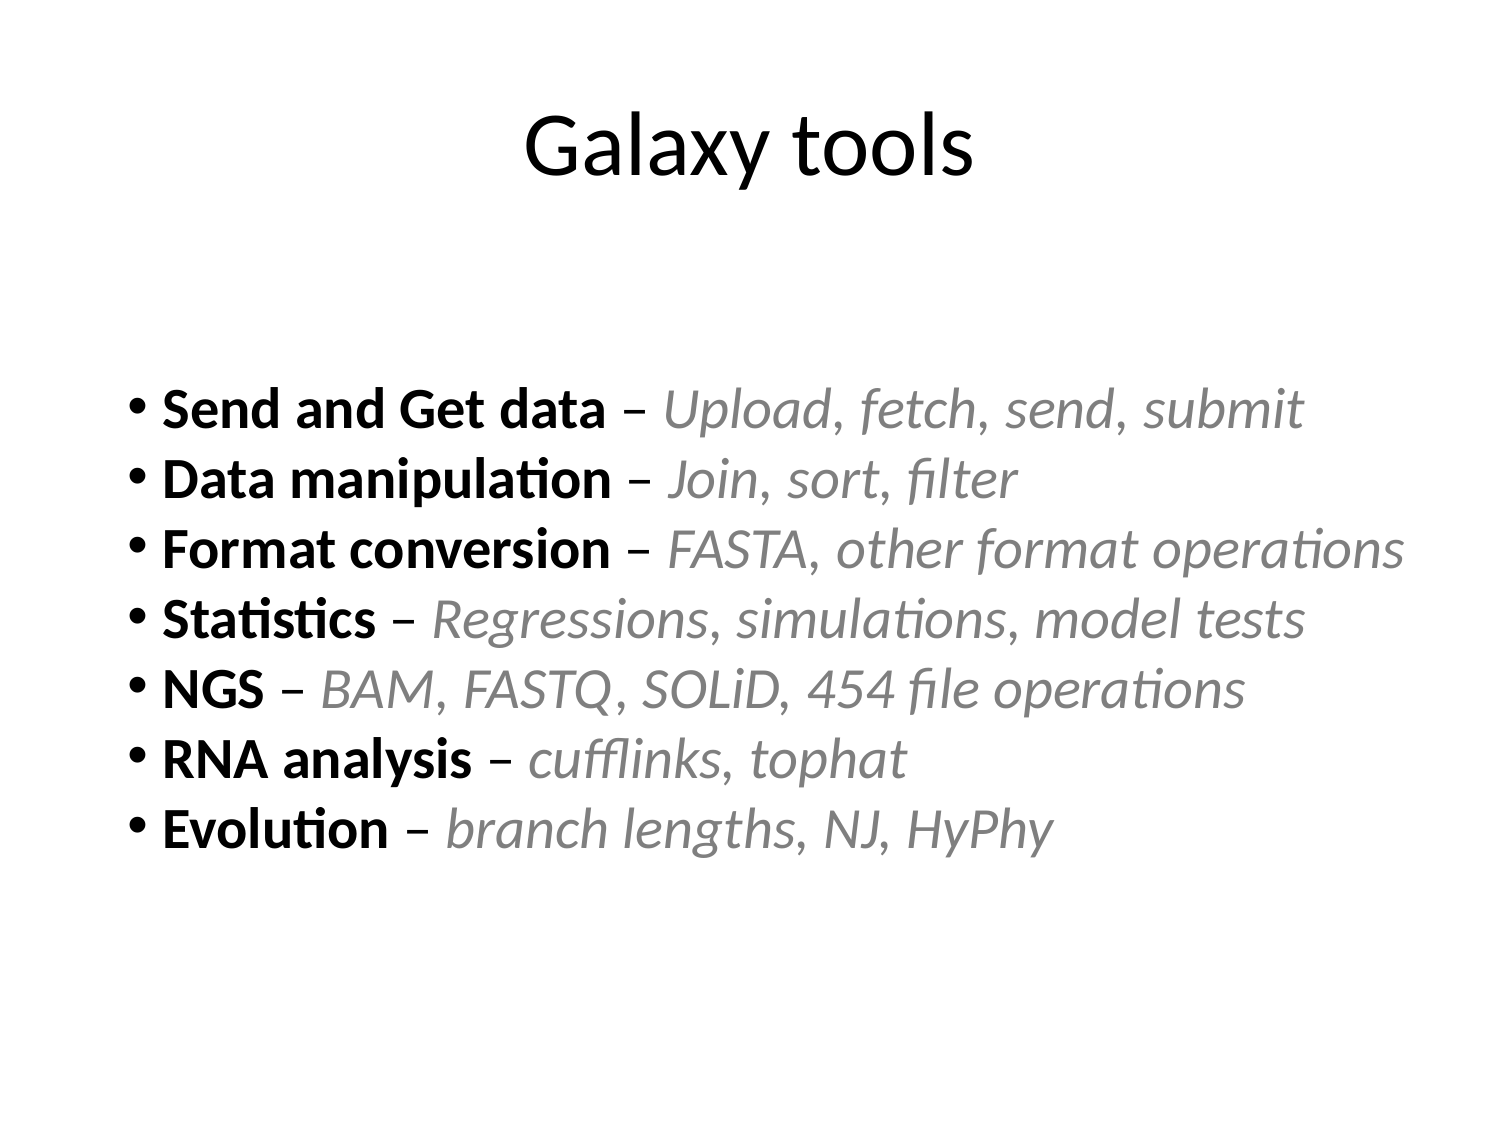

Galaxy tools
Send and Get data – Upload, fetch, send, submit
Data manipulation – Join, sort, filter
Format conversion – FASTA, other format operations
Statistics – Regressions, simulations, model tests
NGS – BAM, FASTQ, SOLiD, 454 file operations
RNA analysis – cufflinks, tophat
Evolution – branch lengths, NJ, HyPhy